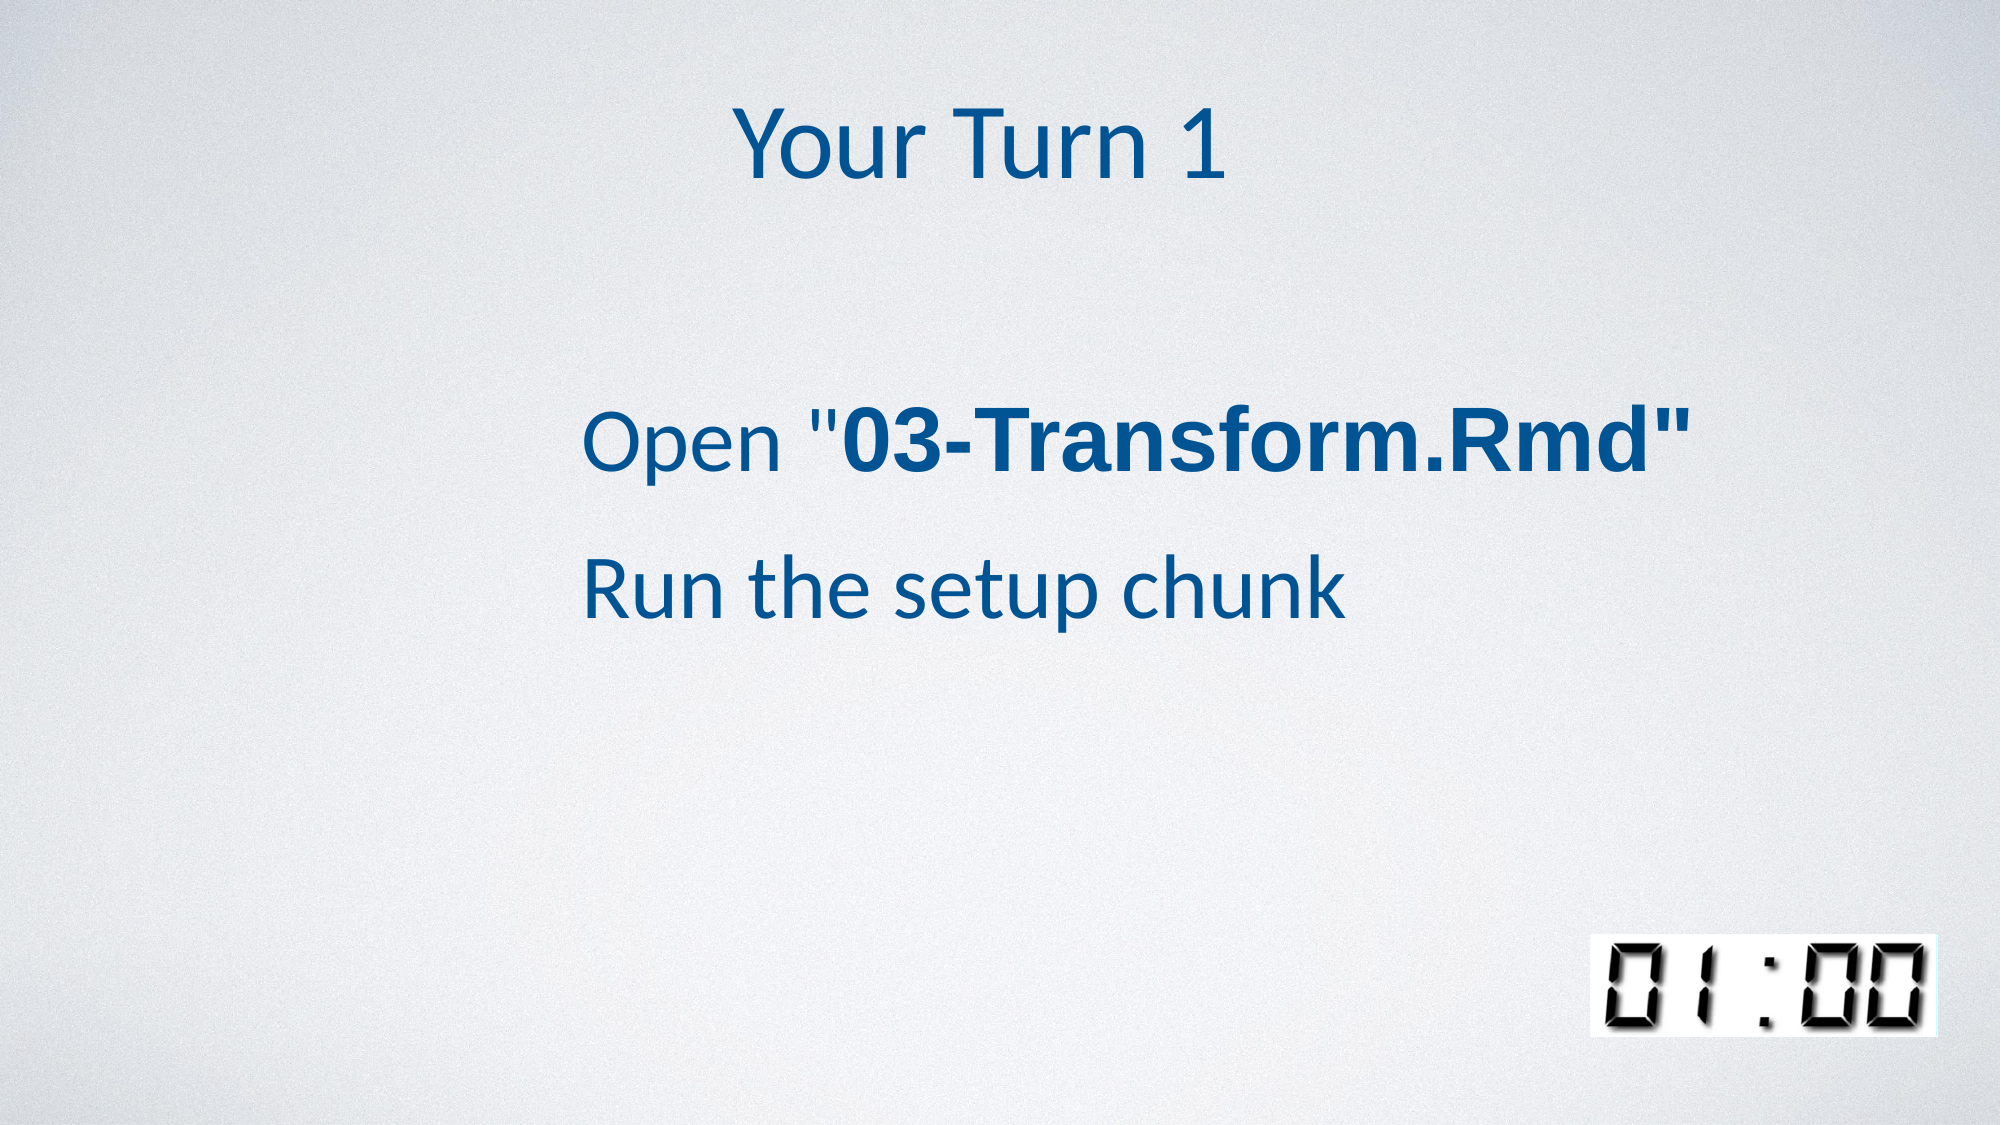

Your Turn 1
Open "03-Transform.Rmd" Run the setup chunk